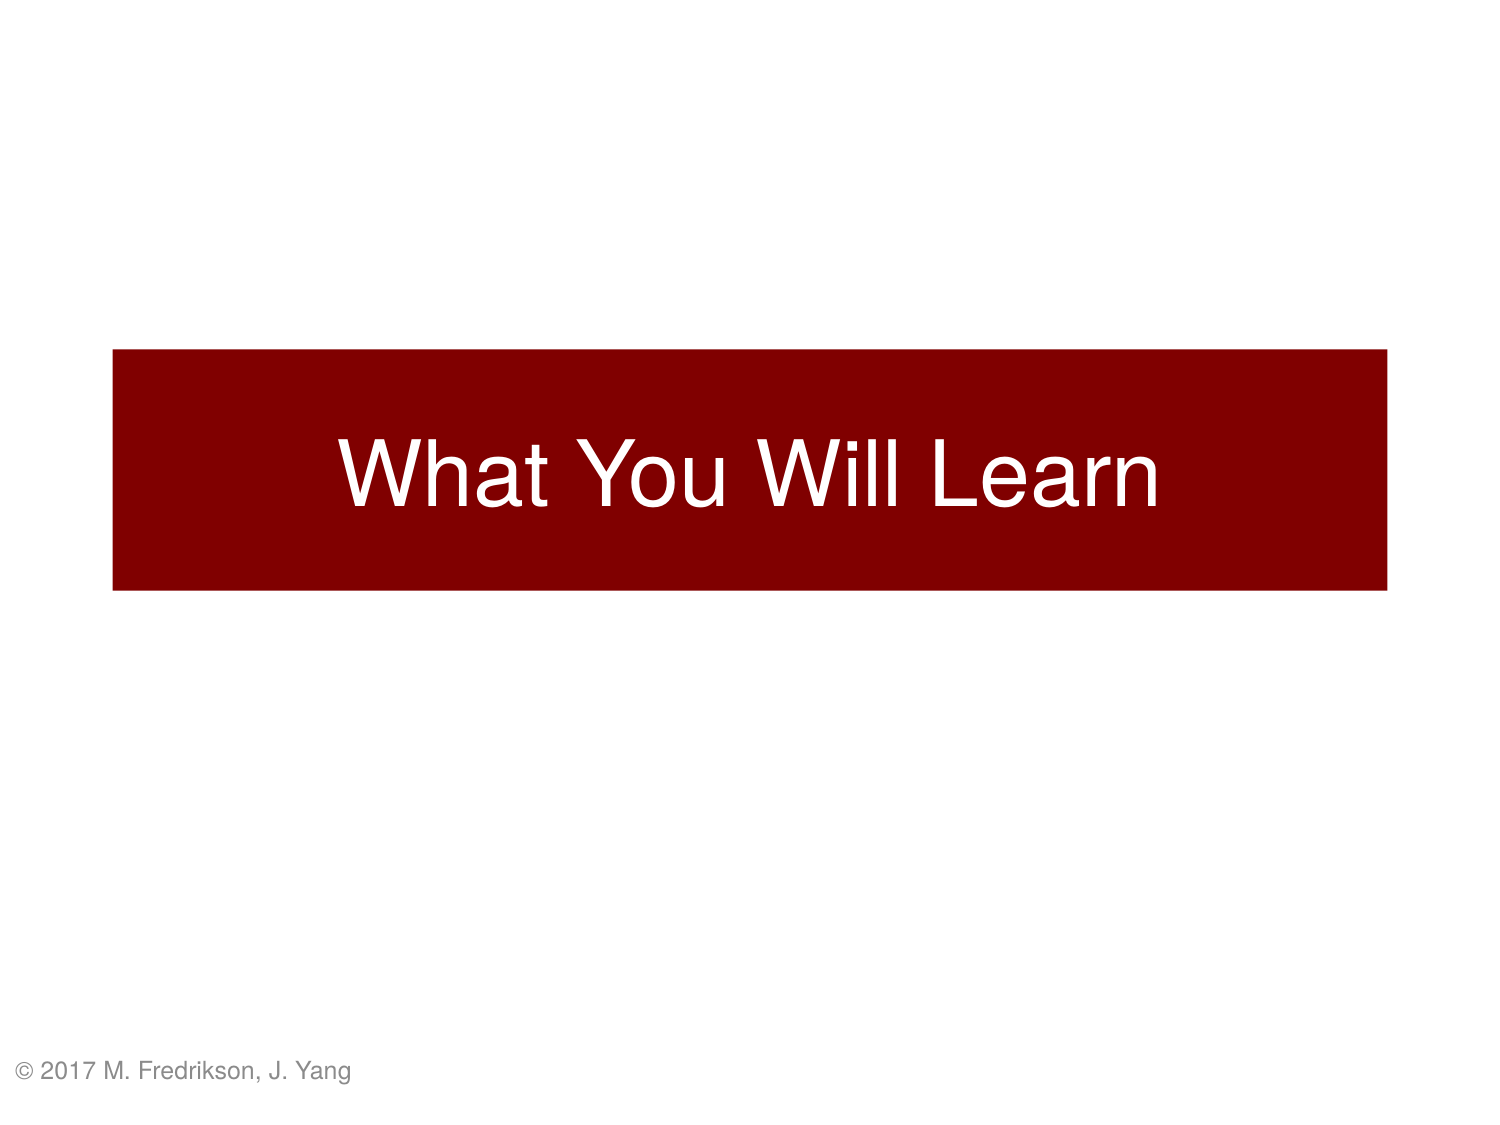

# What You Will Learn

© 2017 M. Fredrikson, J. Yang